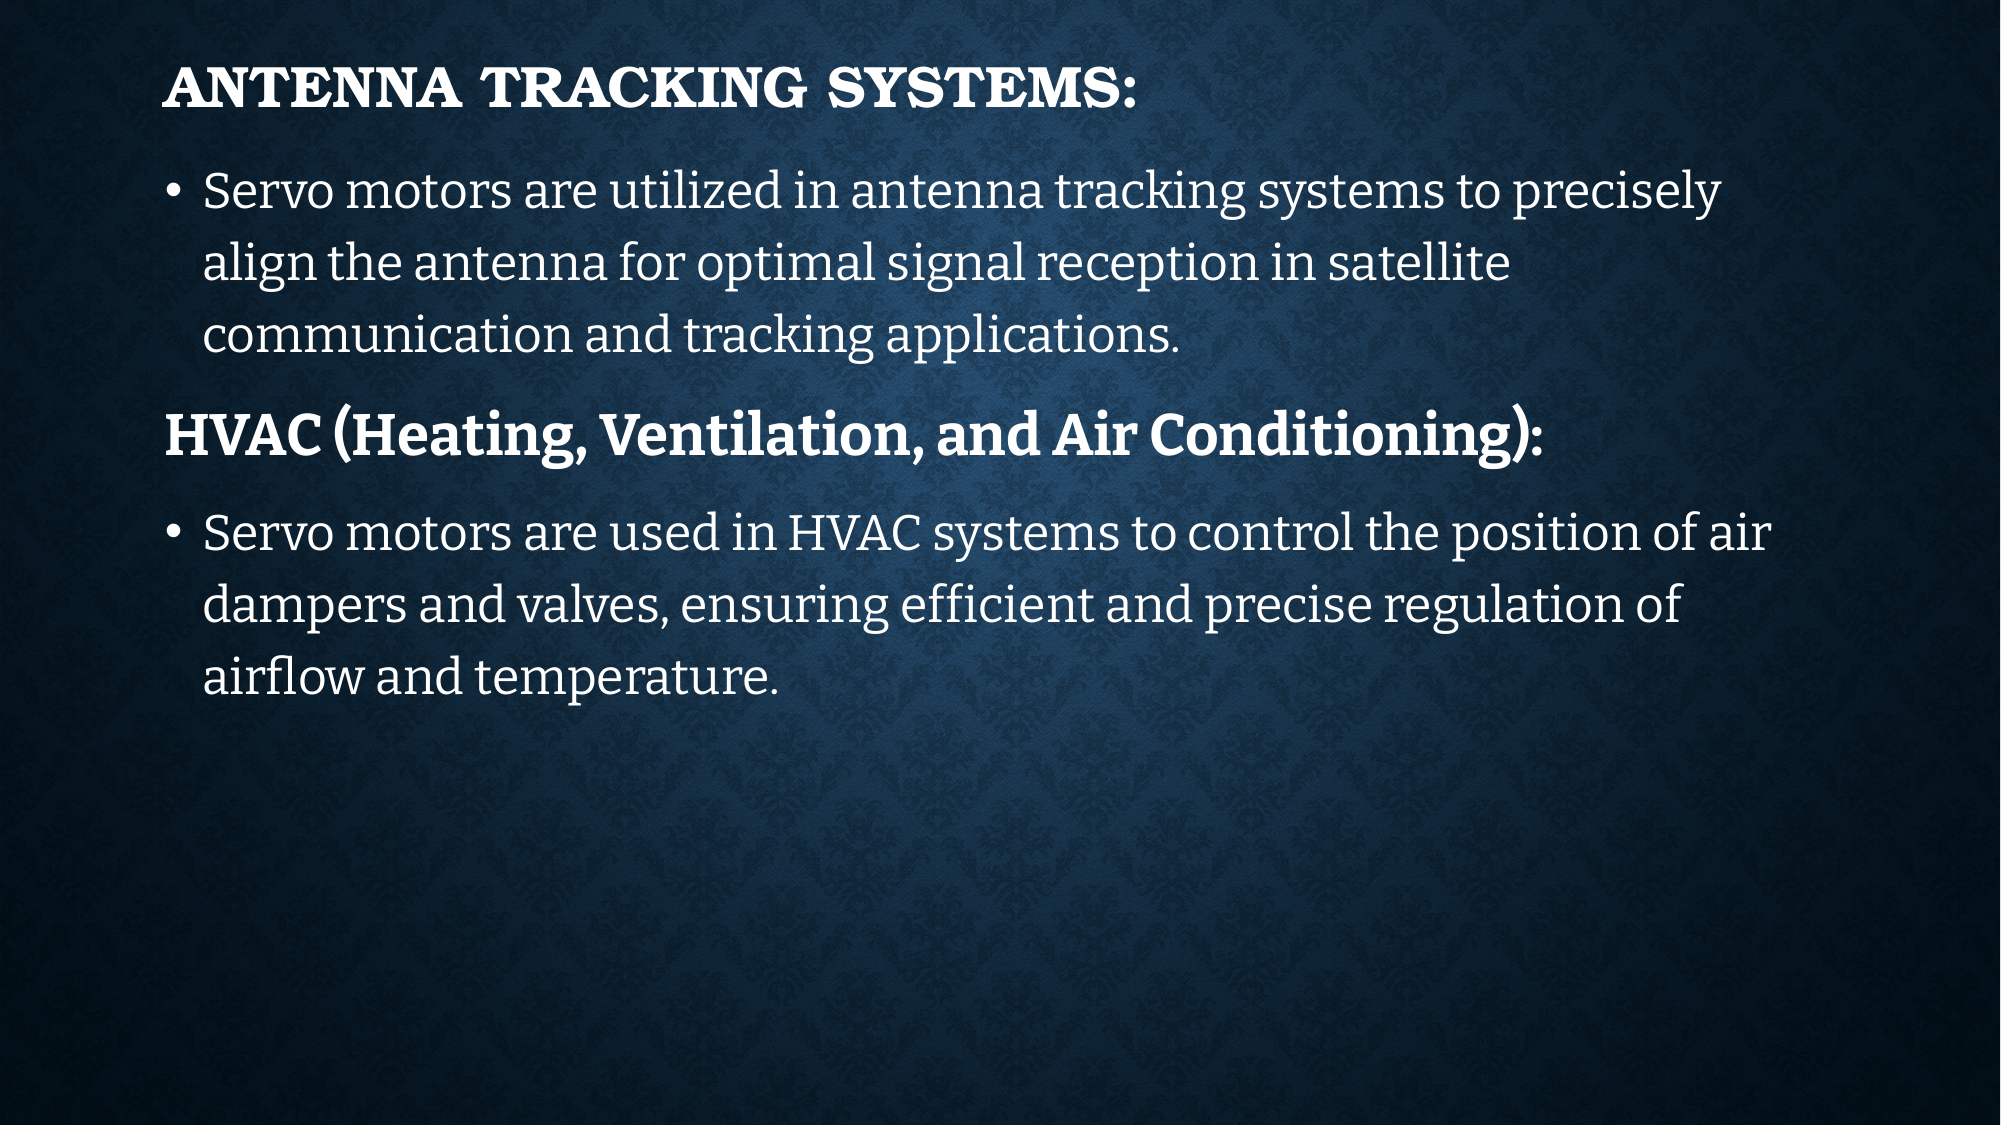

# Antenna Tracking Systems:
Servo motors are utilized in antenna tracking systems to precisely align the antenna for optimal signal reception in satellite communication and tracking applications.
HVAC (Heating, Ventilation, and Air Conditioning):
Servo motors are used in HVAC systems to control the position of air dampers and valves, ensuring efficient and precise regulation of airflow and temperature.